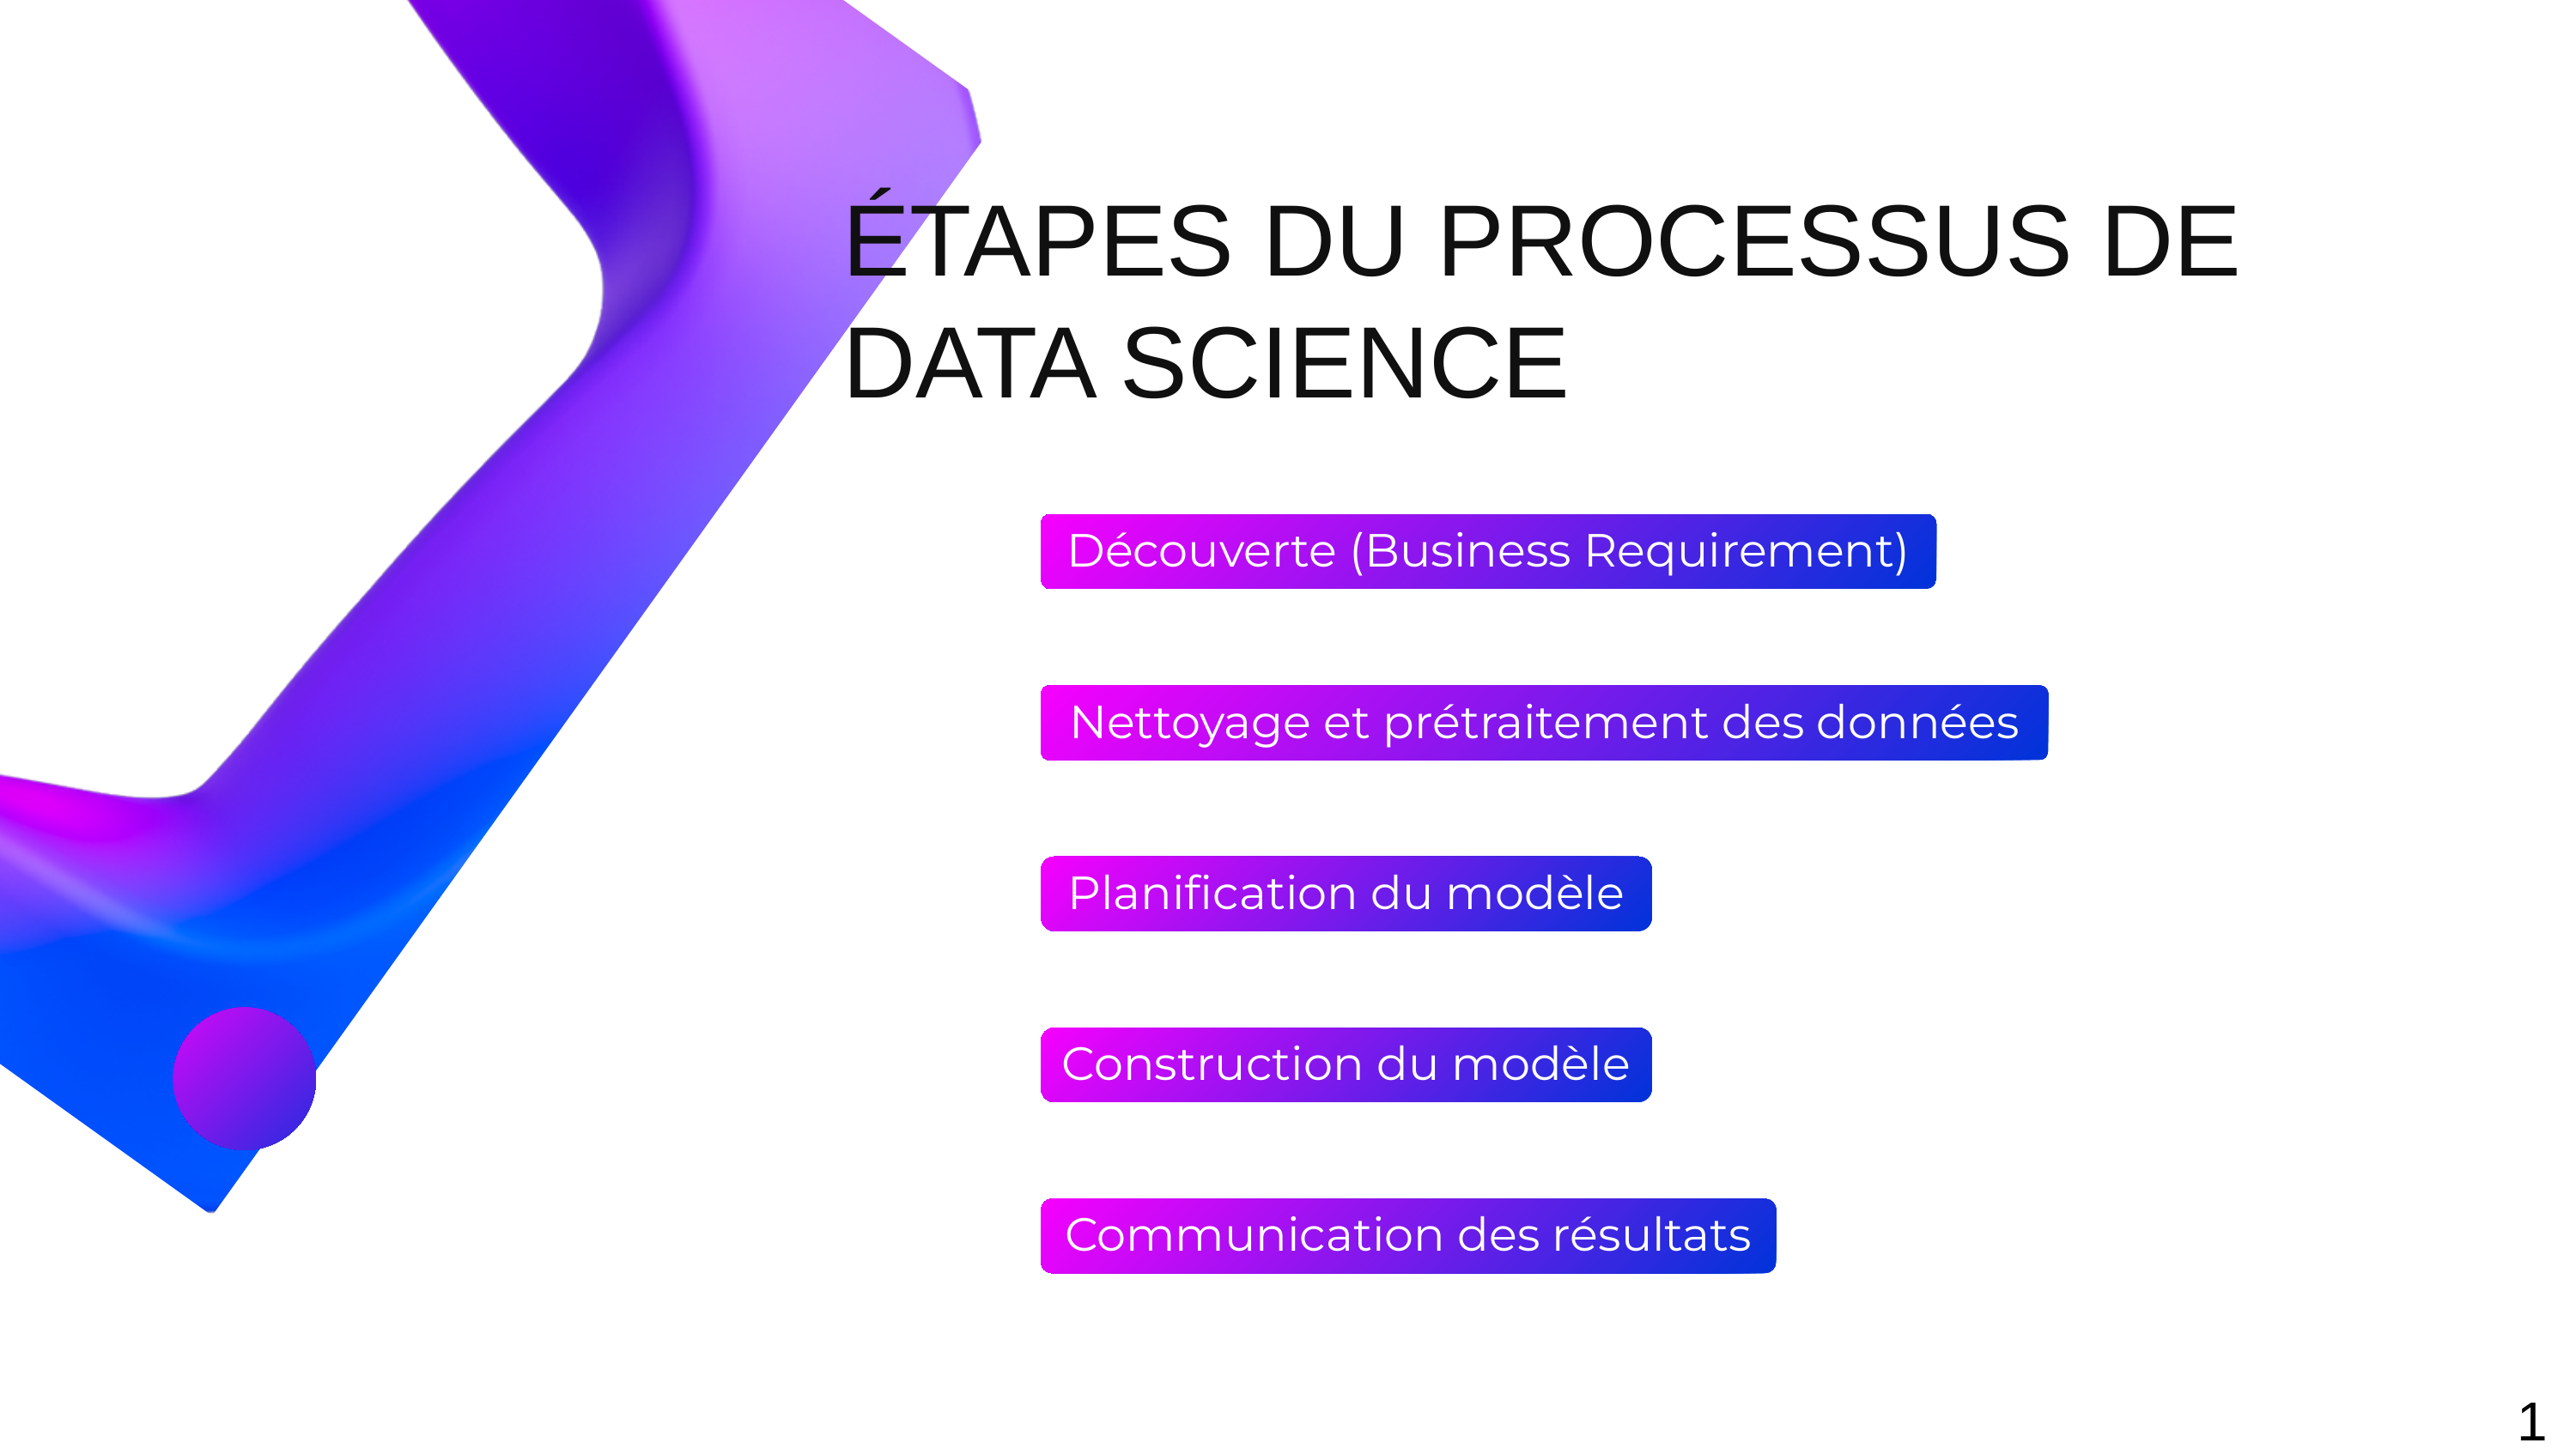

ÉTAPES DU PROCESSUS DE DATA SCIENCE

Découverte (Business Requirement)

Nettoyage et prétraitement des données

Planification du modèle

Construction du modèle

Communication des résultats
1